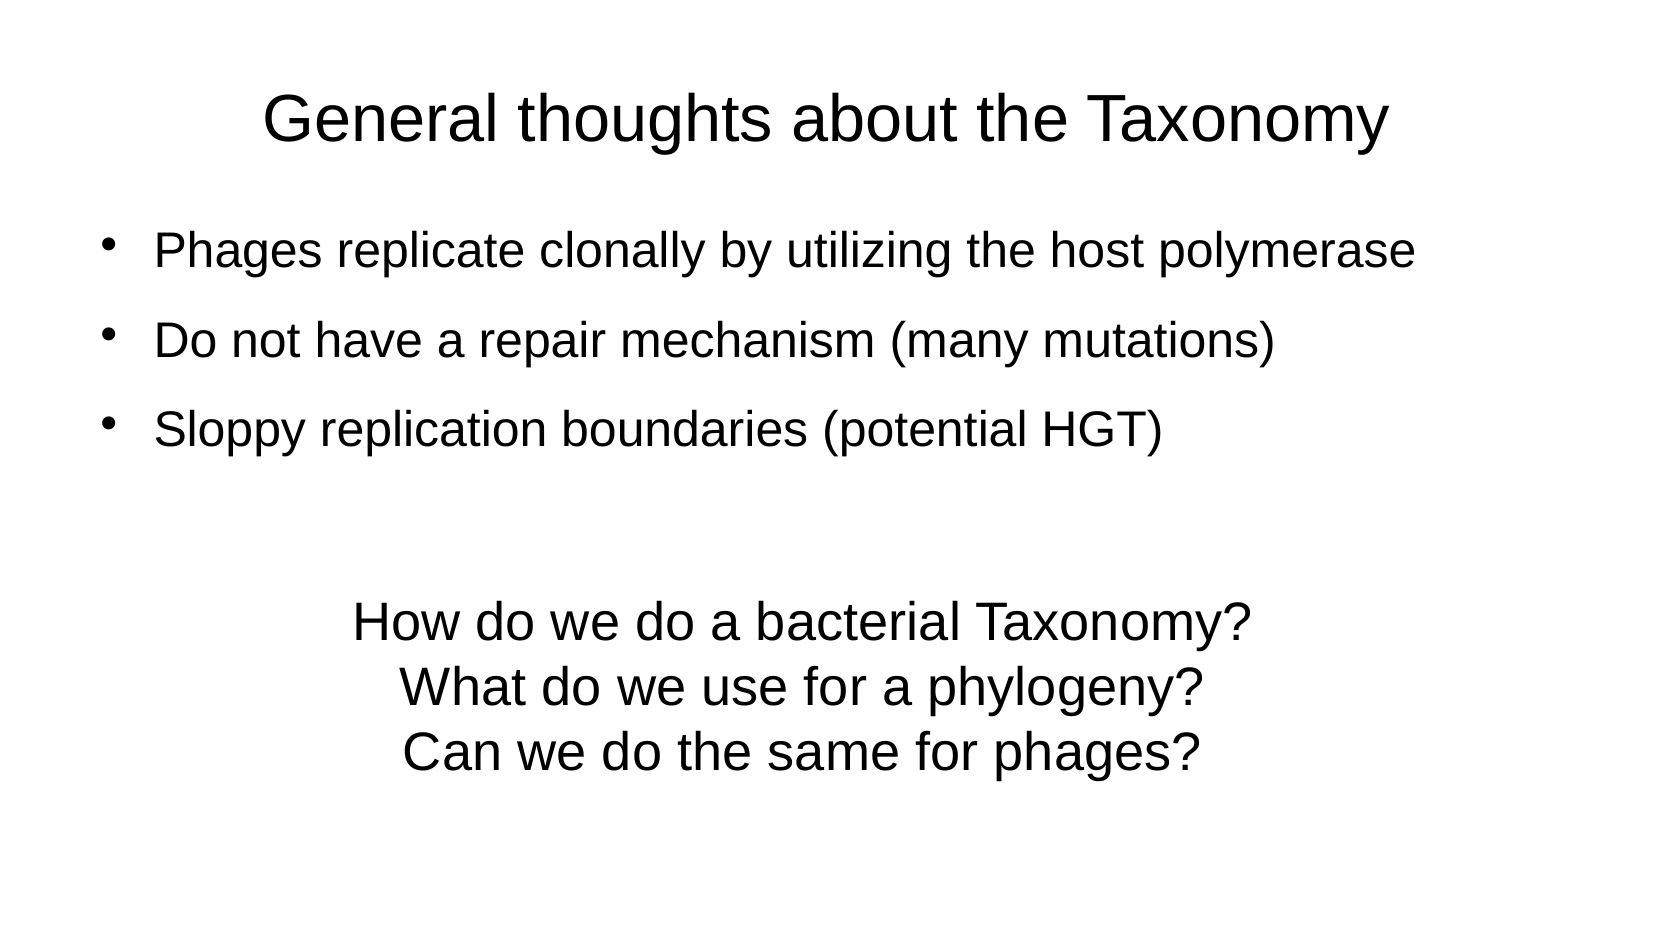

General thoughts about the Taxonomy
Phages replicate clonally by utilizing the host polymerase
Do not have a repair mechanism (many mutations)
Sloppy replication boundaries (potential HGT)
How do we do a bacterial Taxonomy?
What do we use for a phylogeny?
Can we do the same for phages?